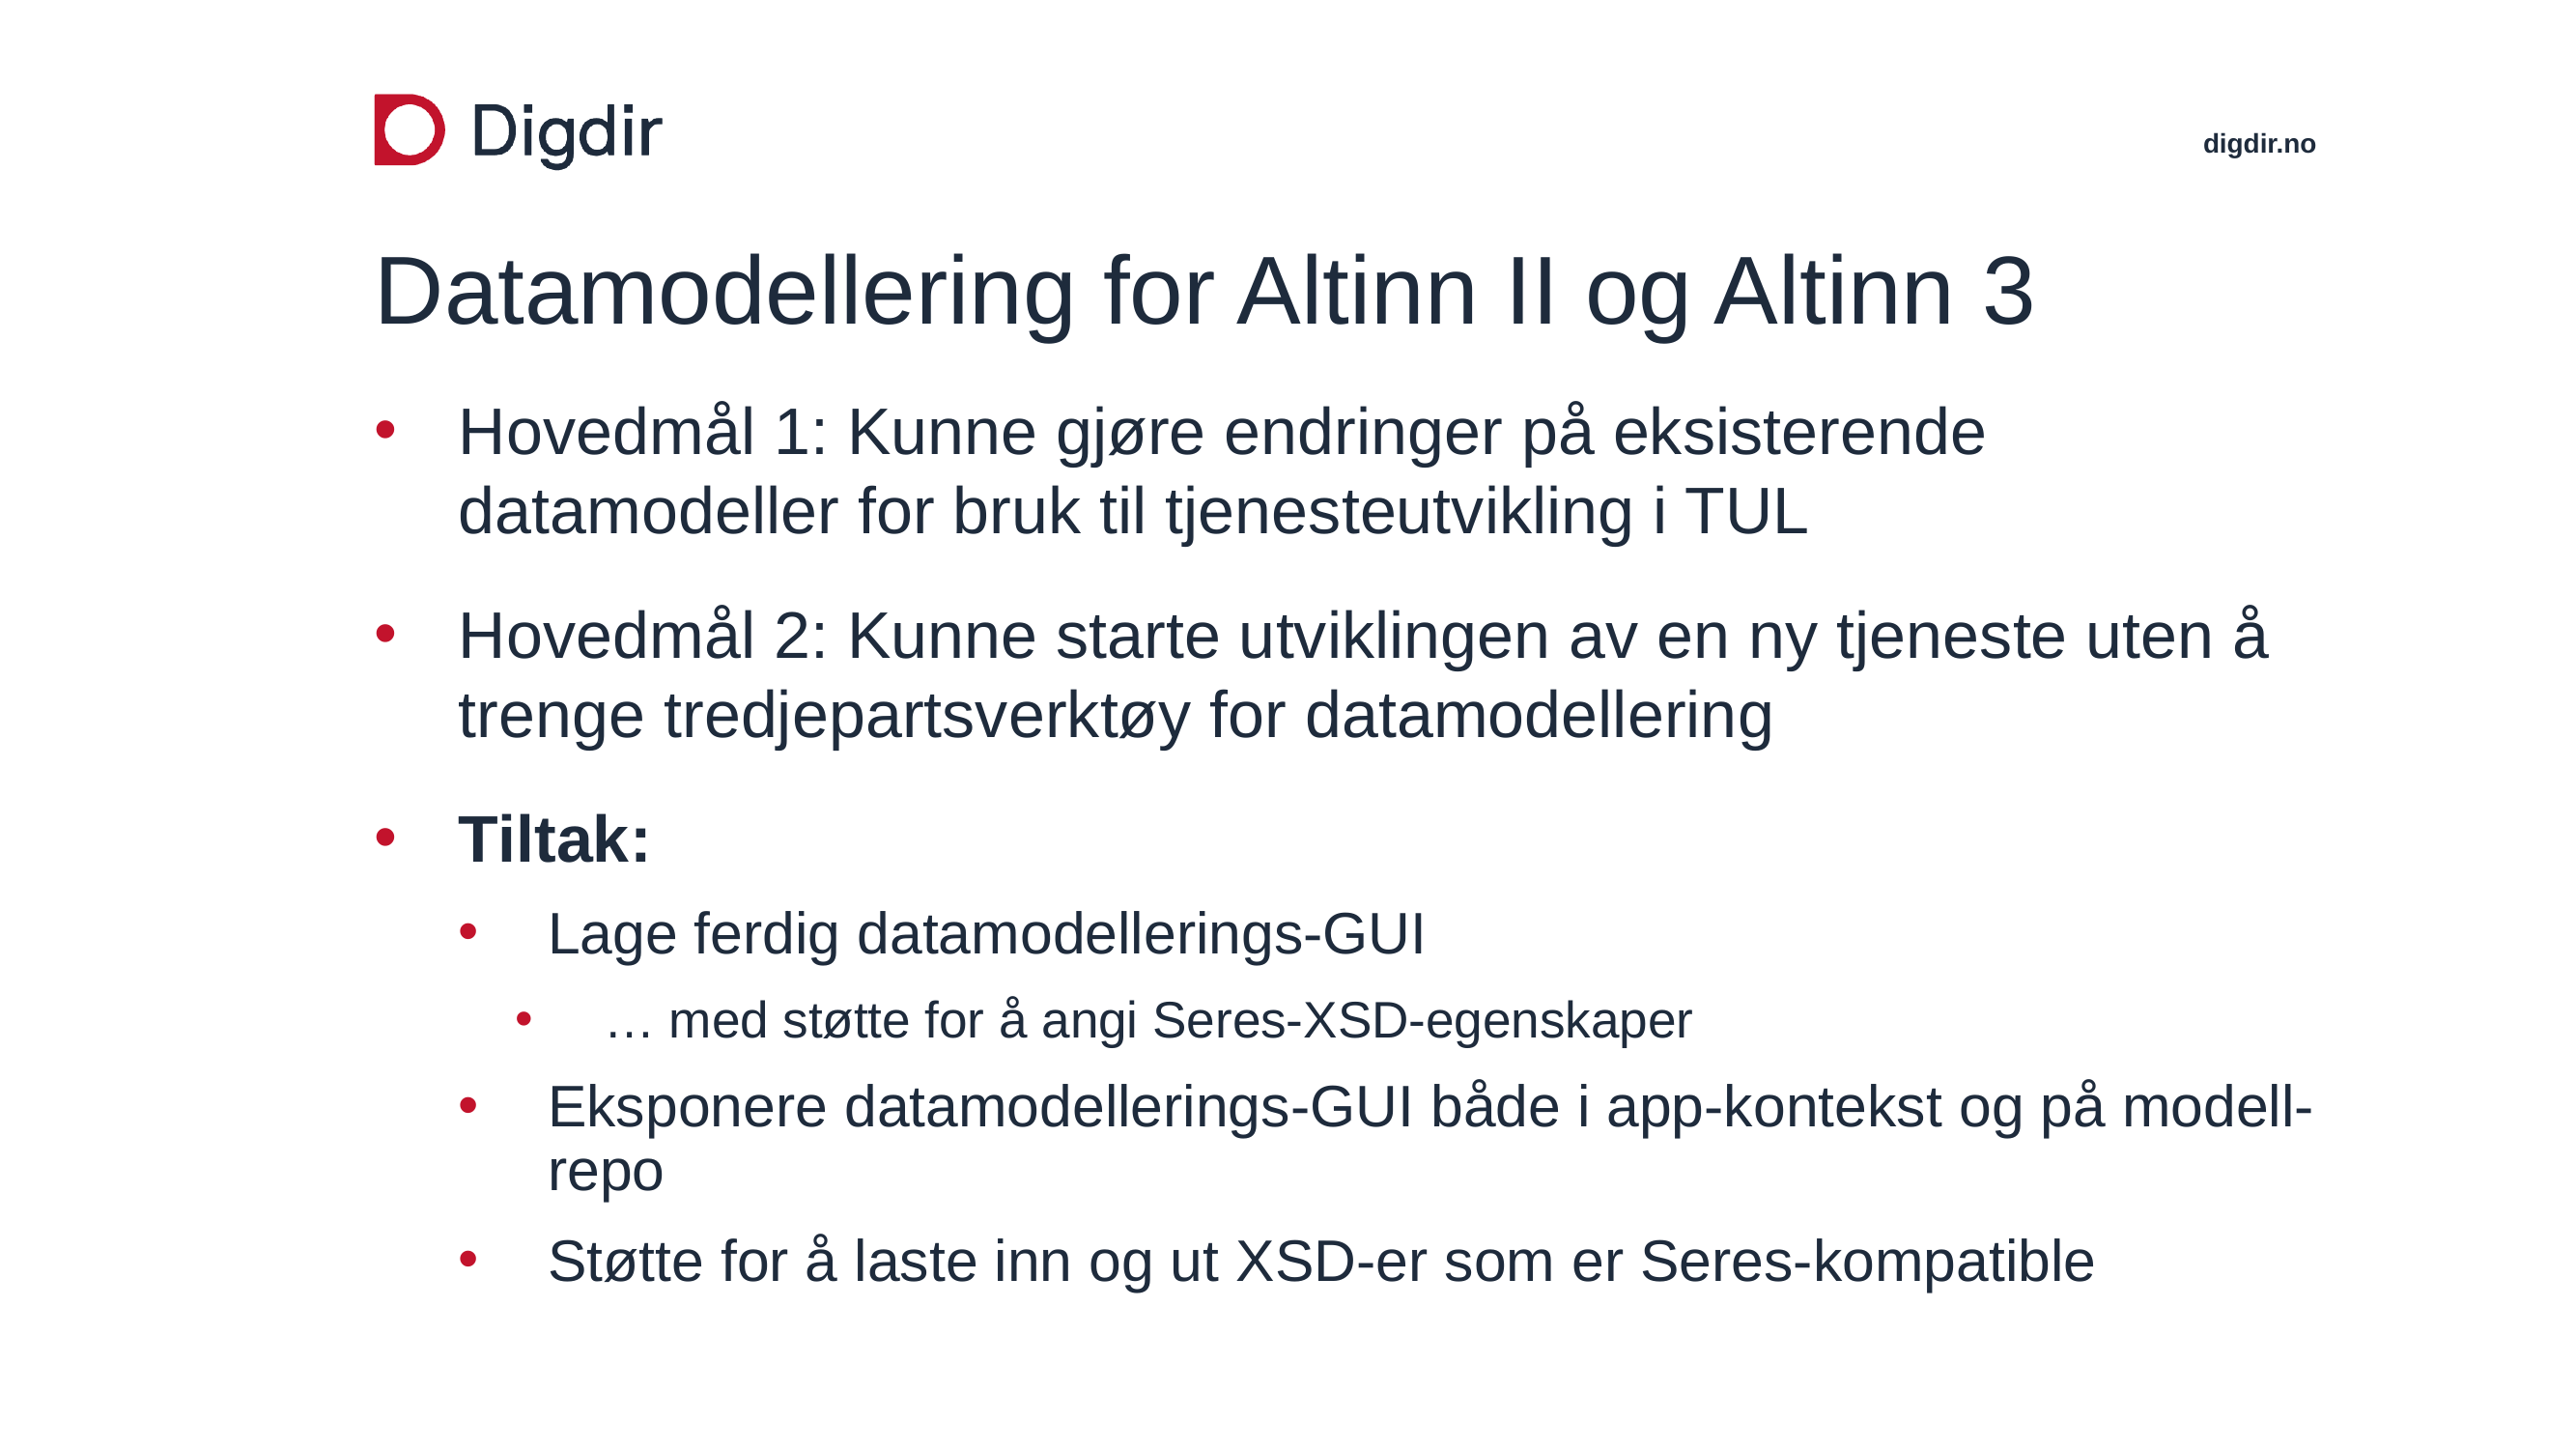

# Datamodellering for Altinn II og Altinn 3
Hovedmål 1: Kunne gjøre endringer på eksisterende datamodeller for bruk til tjenesteutvikling i TUL
Hovedmål 2: Kunne starte utviklingen av en ny tjeneste uten å trenge tredjepartsverktøy for datamodellering
Tiltak:
Lage ferdig datamodellerings-GUI
… med støtte for å angi Seres-XSD-egenskaper
Eksponere datamodellerings-GUI både i app-kontekst og på modell-repo
Støtte for å laste inn og ut XSD-er som er Seres-kompatible